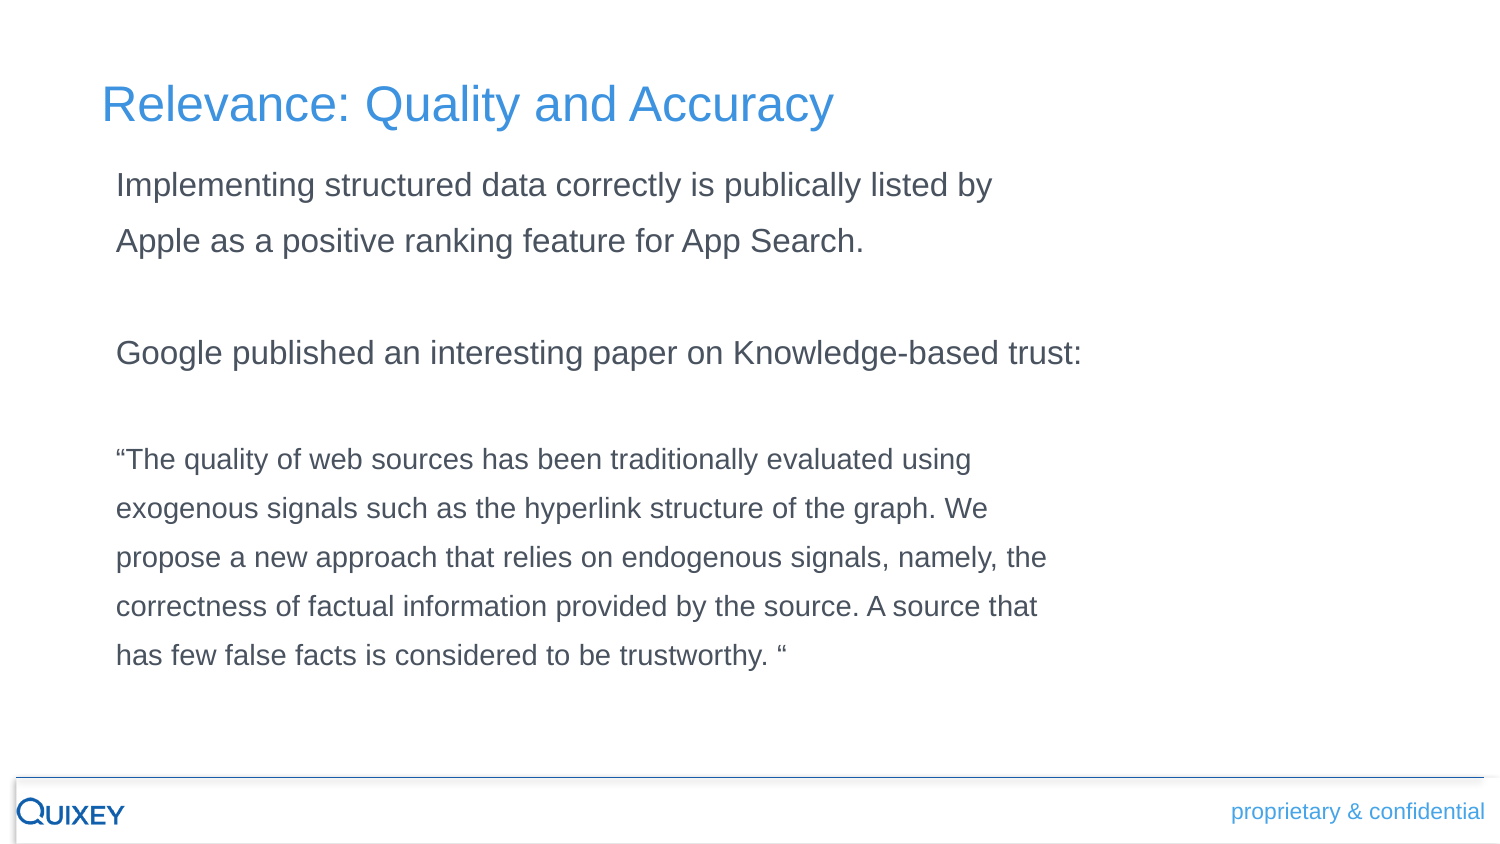

Relevance: Quality and Accuracy
Implementing structured data correctly is publically listed by Apple as a positive ranking feature for App Search.

Google published an interesting paper on Knowledge-based trust:

“The quality of web sources has been traditionally evaluated using exogenous signals such as the hyperlink structure of the graph. We propose a new approach that relies on endogenous signals, namely, the correctness of factual information provided by the source. A source that has few false facts is considered to be trustworthy. “